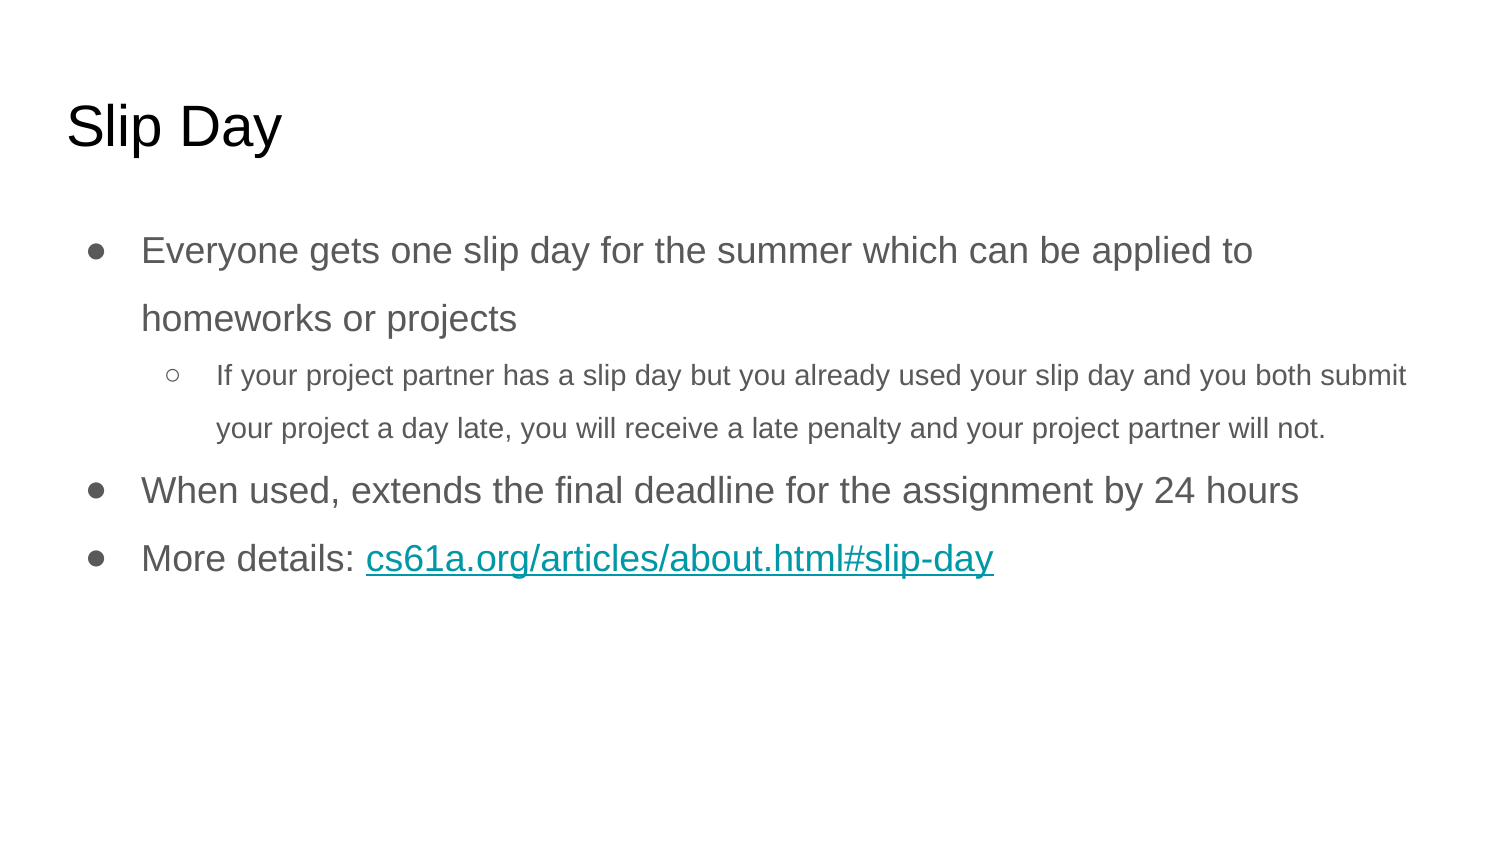

# Slip Day
Everyone gets one slip day for the summer which can be applied to homeworks or projects
If your project partner has a slip day but you already used your slip day and you both submit your project a day late, you will receive a late penalty and your project partner will not.
When used, extends the final deadline for the assignment by 24 hours
More details: cs61a.org/articles/about.html#slip-day